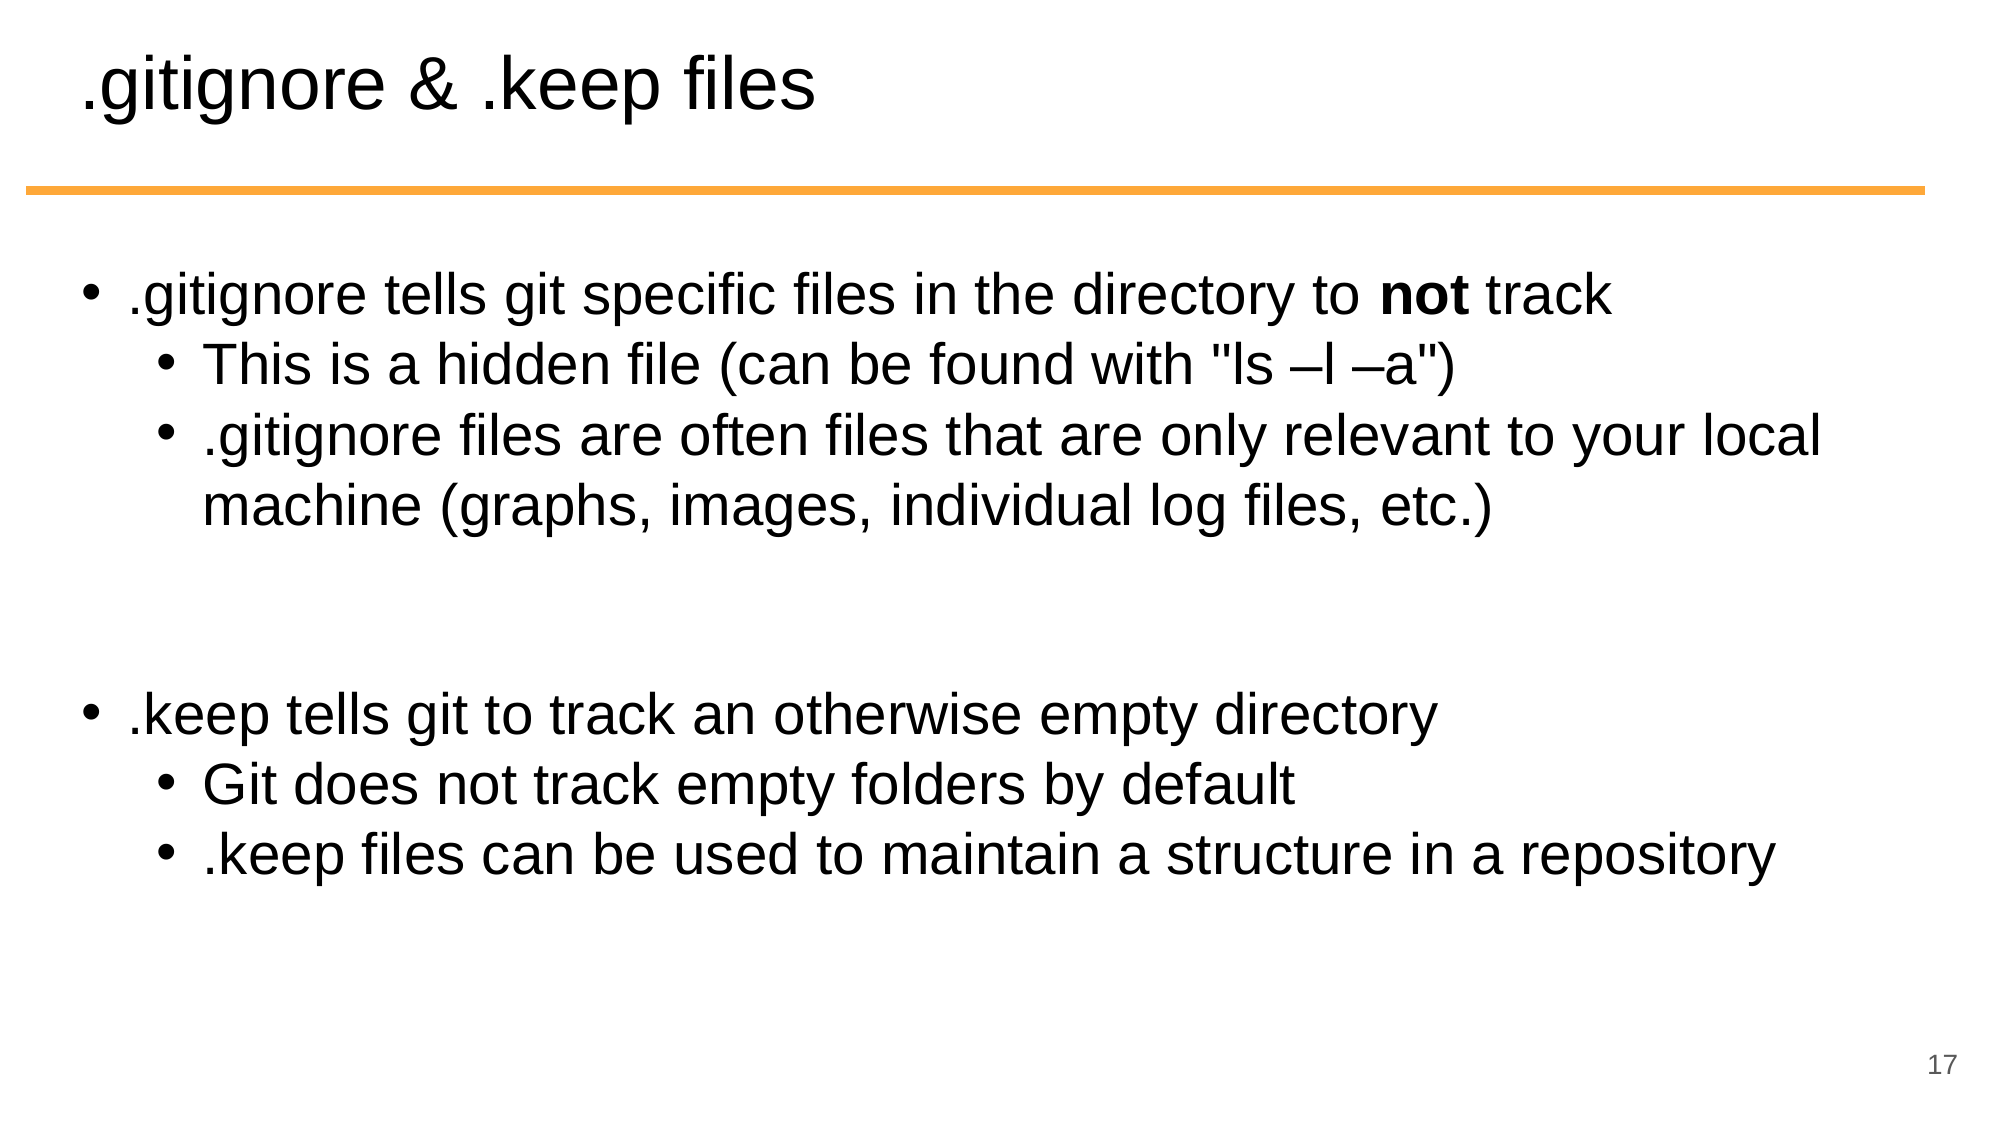

.gitignore & .keep files
.gitignore tells git specific files in the directory to not track
This is a hidden file (can be found with "ls –l –a")
.gitignore files are often files that are only relevant to your local machine (graphs, images, individual log files, etc.)

.keep tells git to track an otherwise empty directory
Git does not track empty folders by default
.keep files can be used to maintain a structure in a repository

17